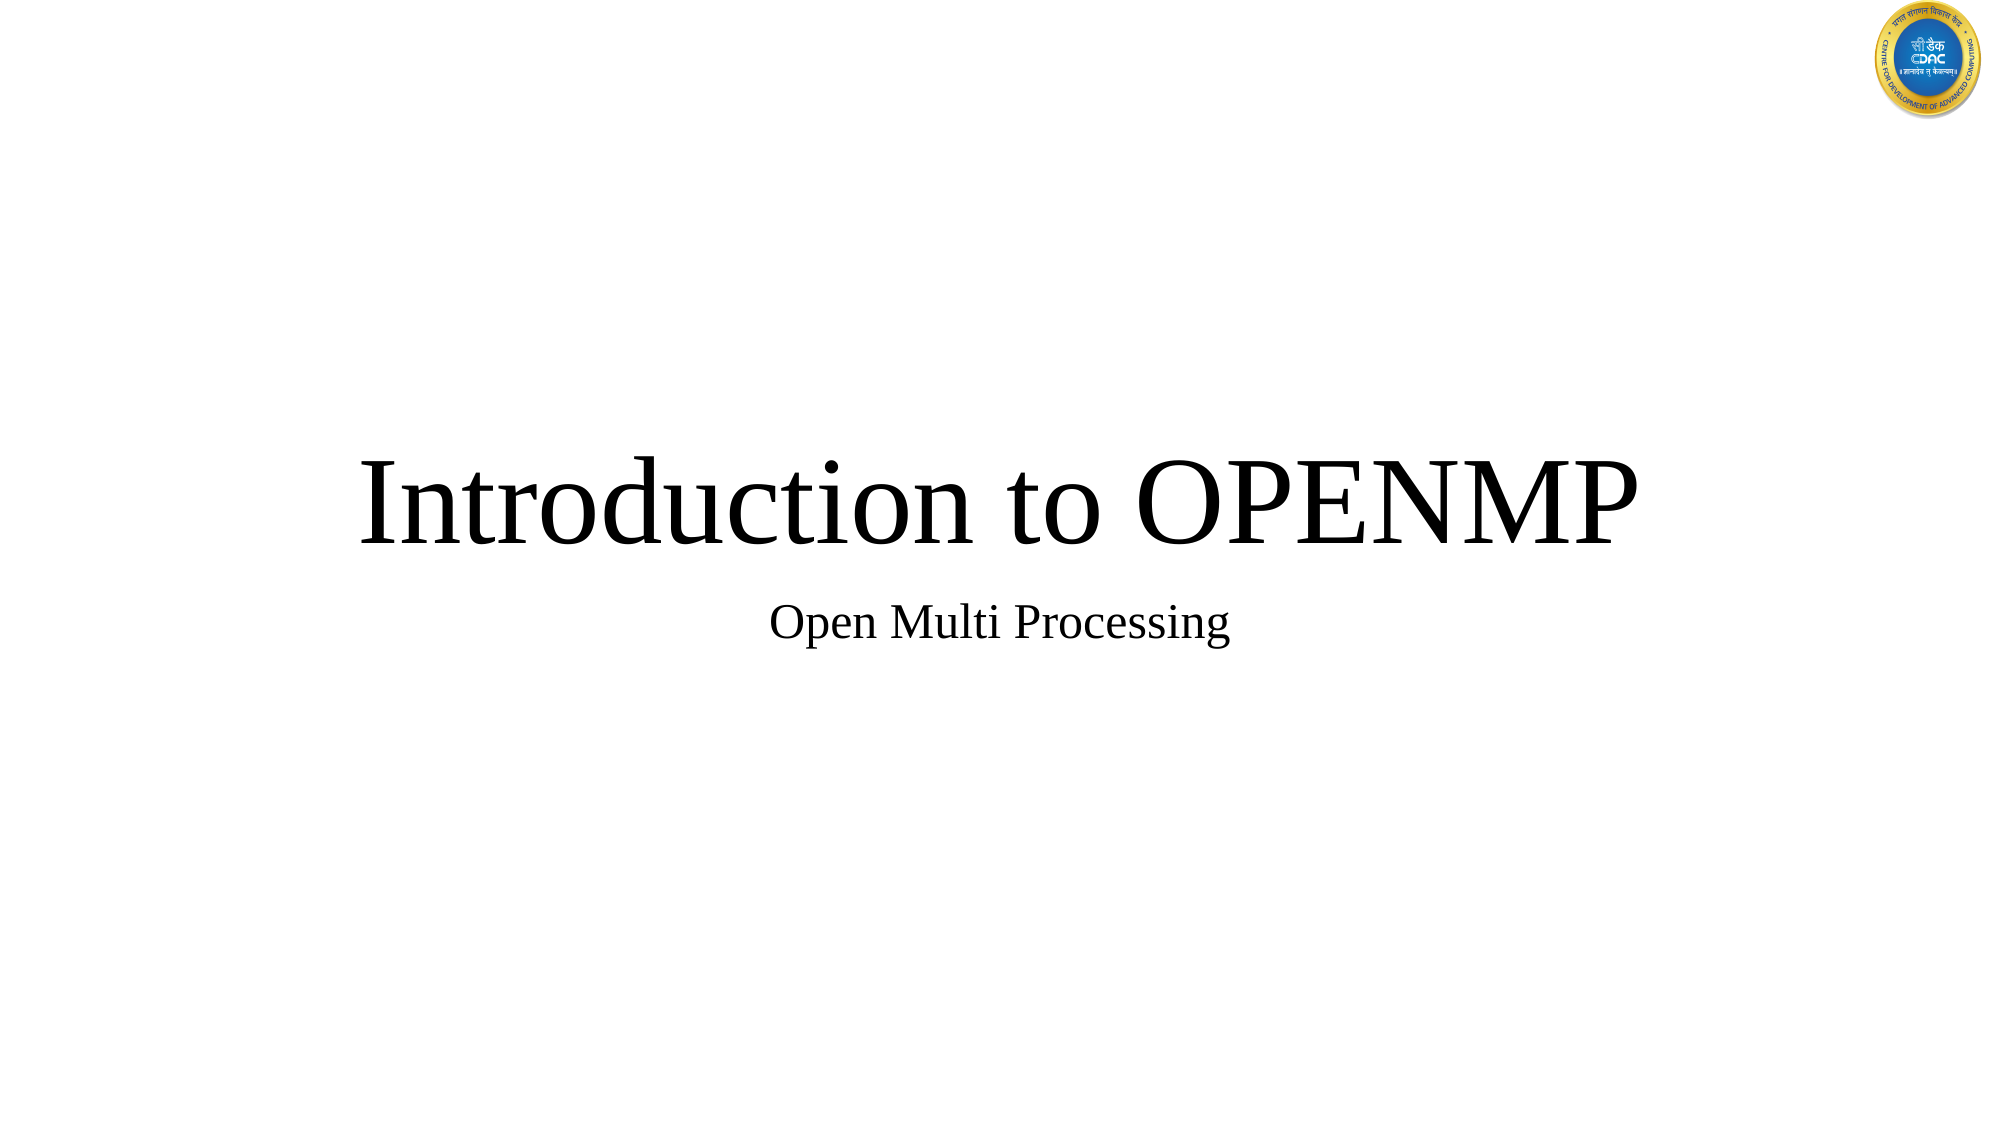

# Introduction to OPENMP
Open Multi Processing